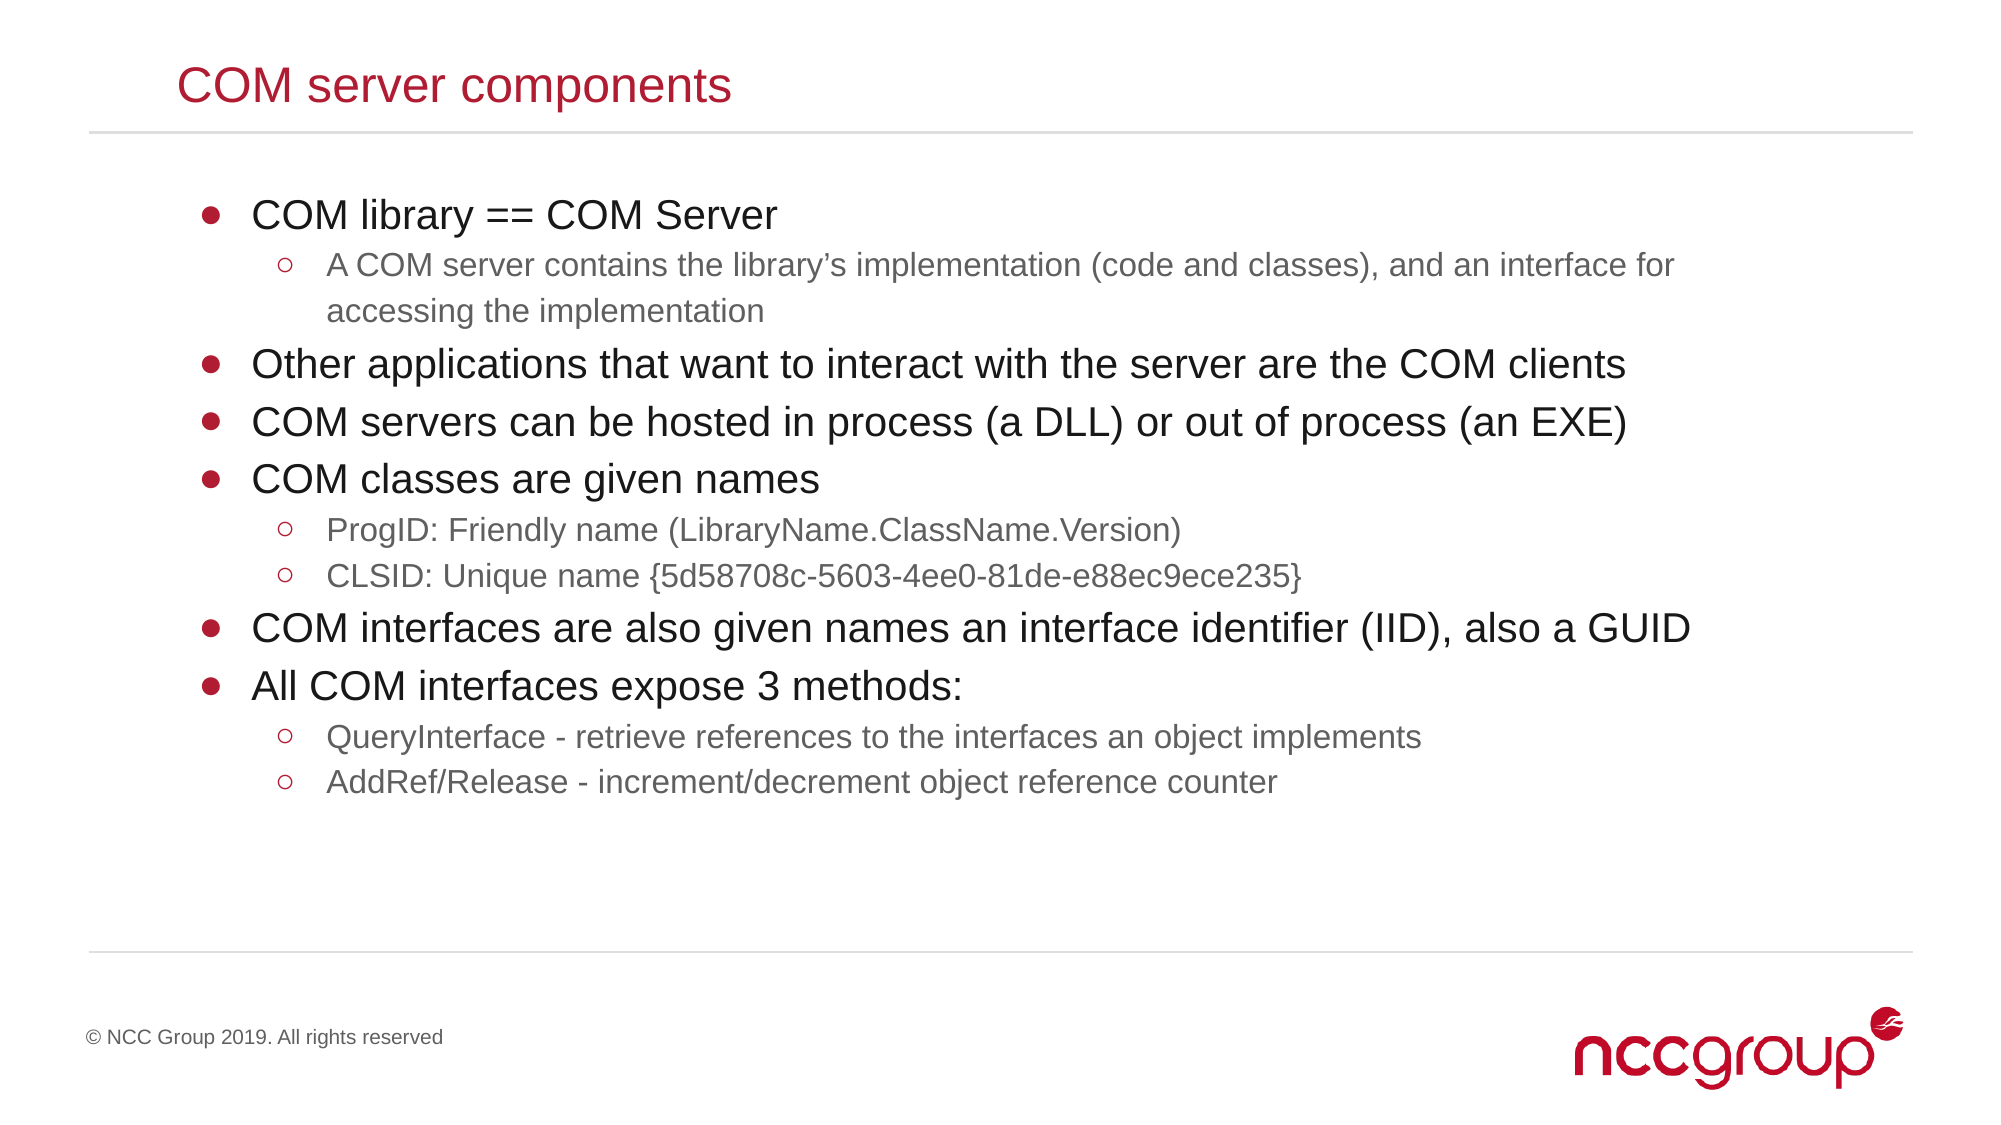

COM server components
COM library == COM Server
A COM server contains the library’s implementation (code and classes), and an interface for accessing the implementation
Other applications that want to interact with the server are the COM clients
COM servers can be hosted in process (a DLL) or out of process (an EXE)
COM classes are given names
ProgID: Friendly name (LibraryName.ClassName.Version)
CLSID: Unique name {5d58708c-5603-4ee0-81de-e88ec9ece235}
COM interfaces are also given names an interface identifier (IID), also a GUID
All COM interfaces expose 3 methods:
QueryInterface - retrieve references to the interfaces an object implements
AddRef/Release - increment/decrement object reference counter